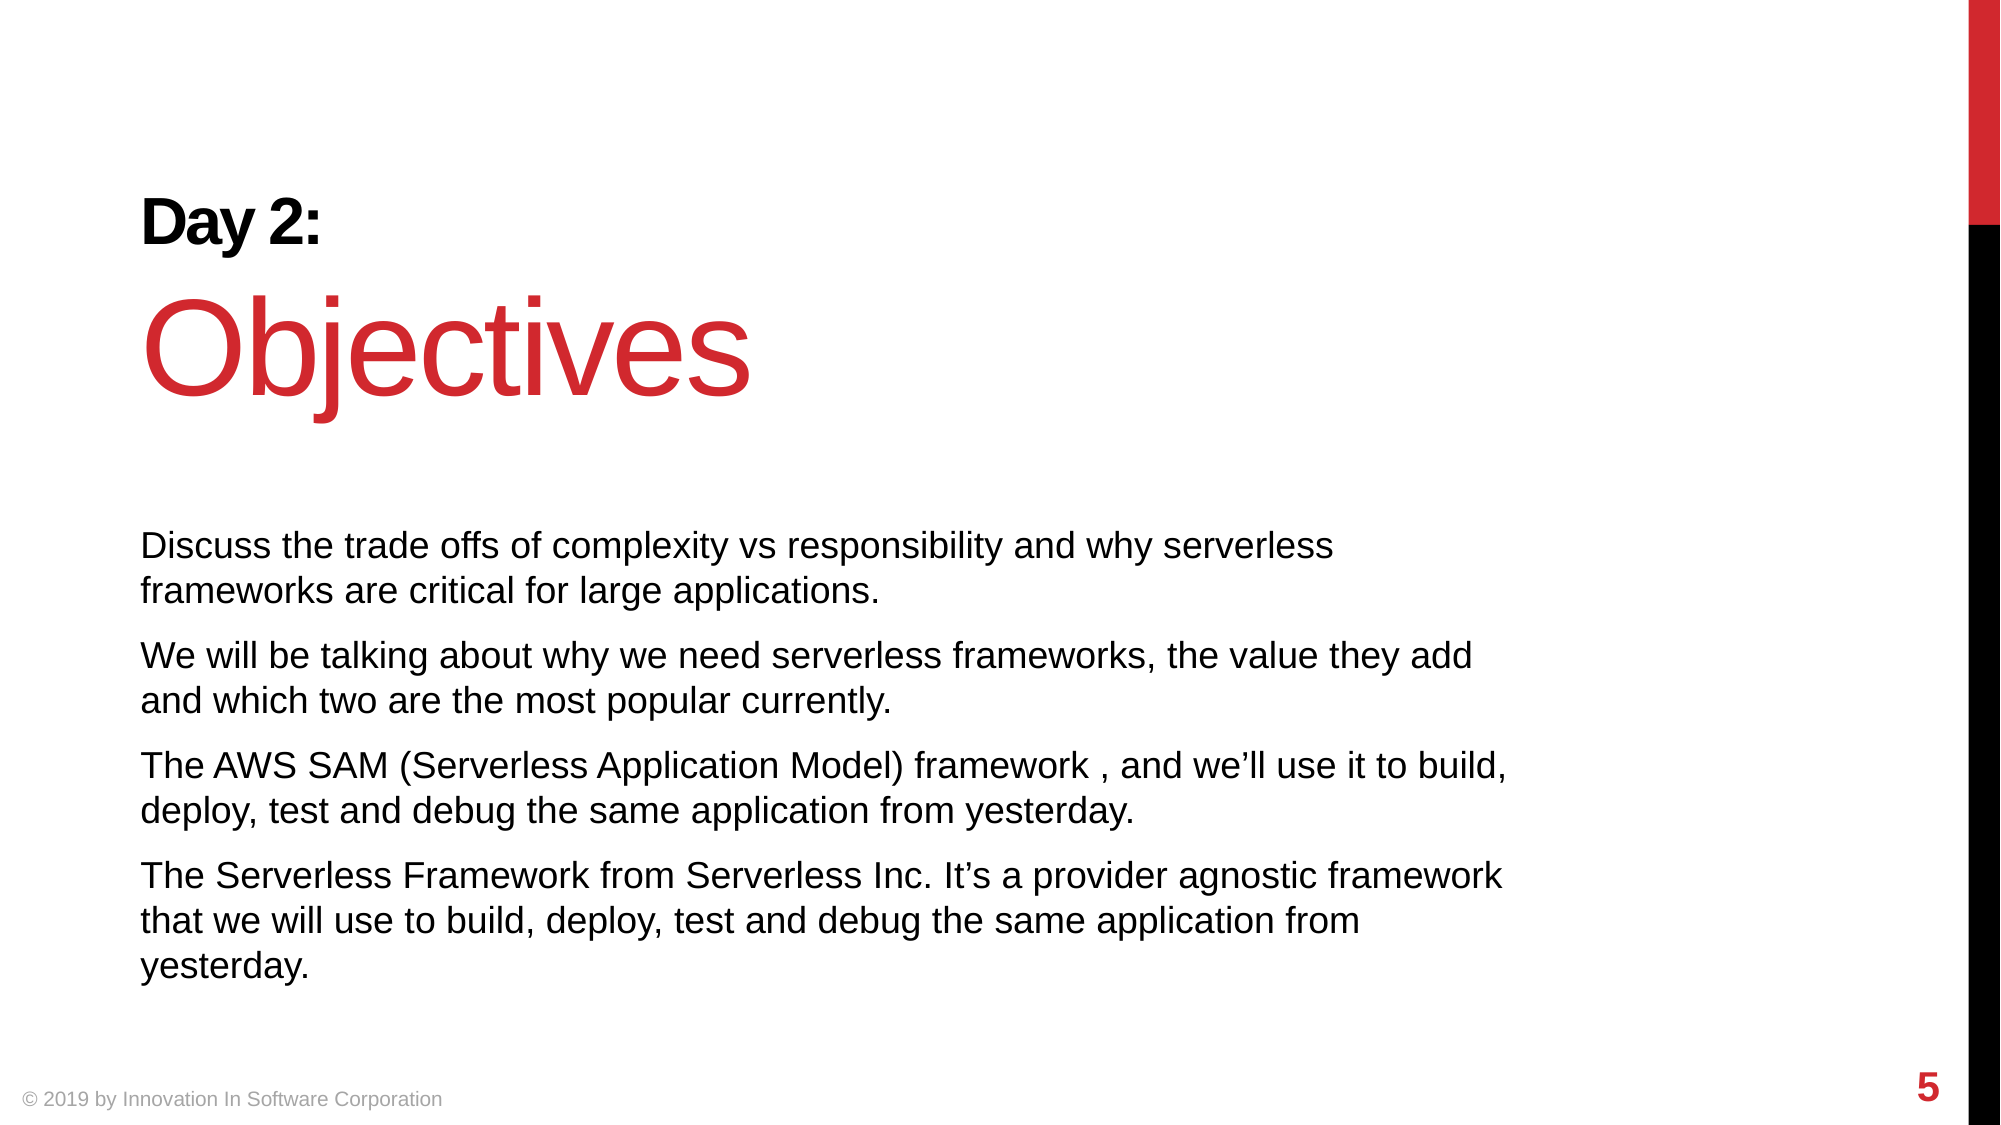

Day 2:
Objectives
Discuss the trade offs of complexity vs responsibility and why serverless frameworks are critical for large applications.
We will be talking about why we need serverless frameworks, the value they add and which two are the most popular currently.
The AWS SAM (Serverless Application Model) framework , and we’ll use it to build, deploy, test and debug the same application from yesterday.
The Serverless Framework from Serverless Inc. It’s a provider agnostic framework that we will use to build, deploy, test and debug the same application from yesterday.

5
© 2019 by Innovation In Software Corporation